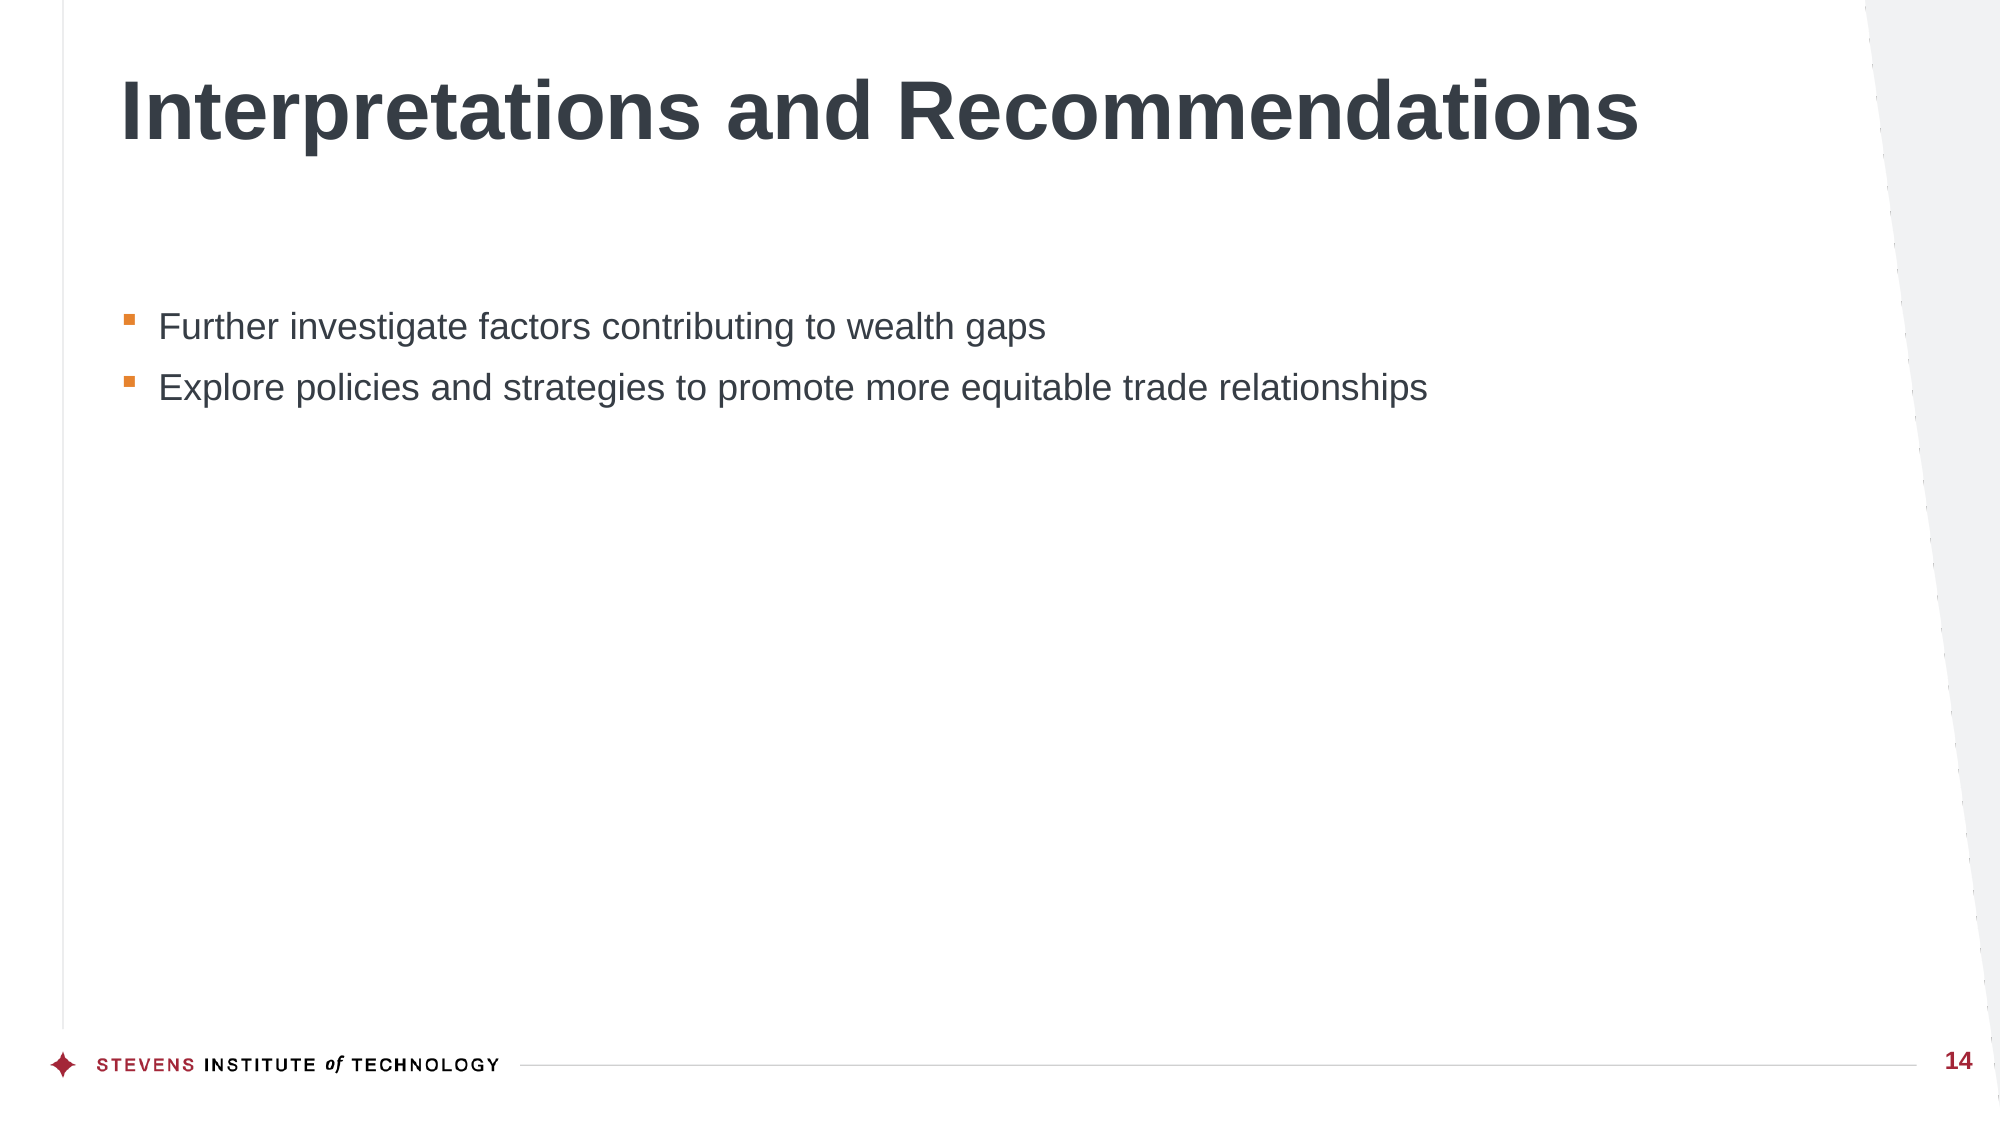

# Interpretations and Recommendations
Further investigate factors contributing to wealth gaps
Explore policies and strategies to promote more equitable trade relationships
14